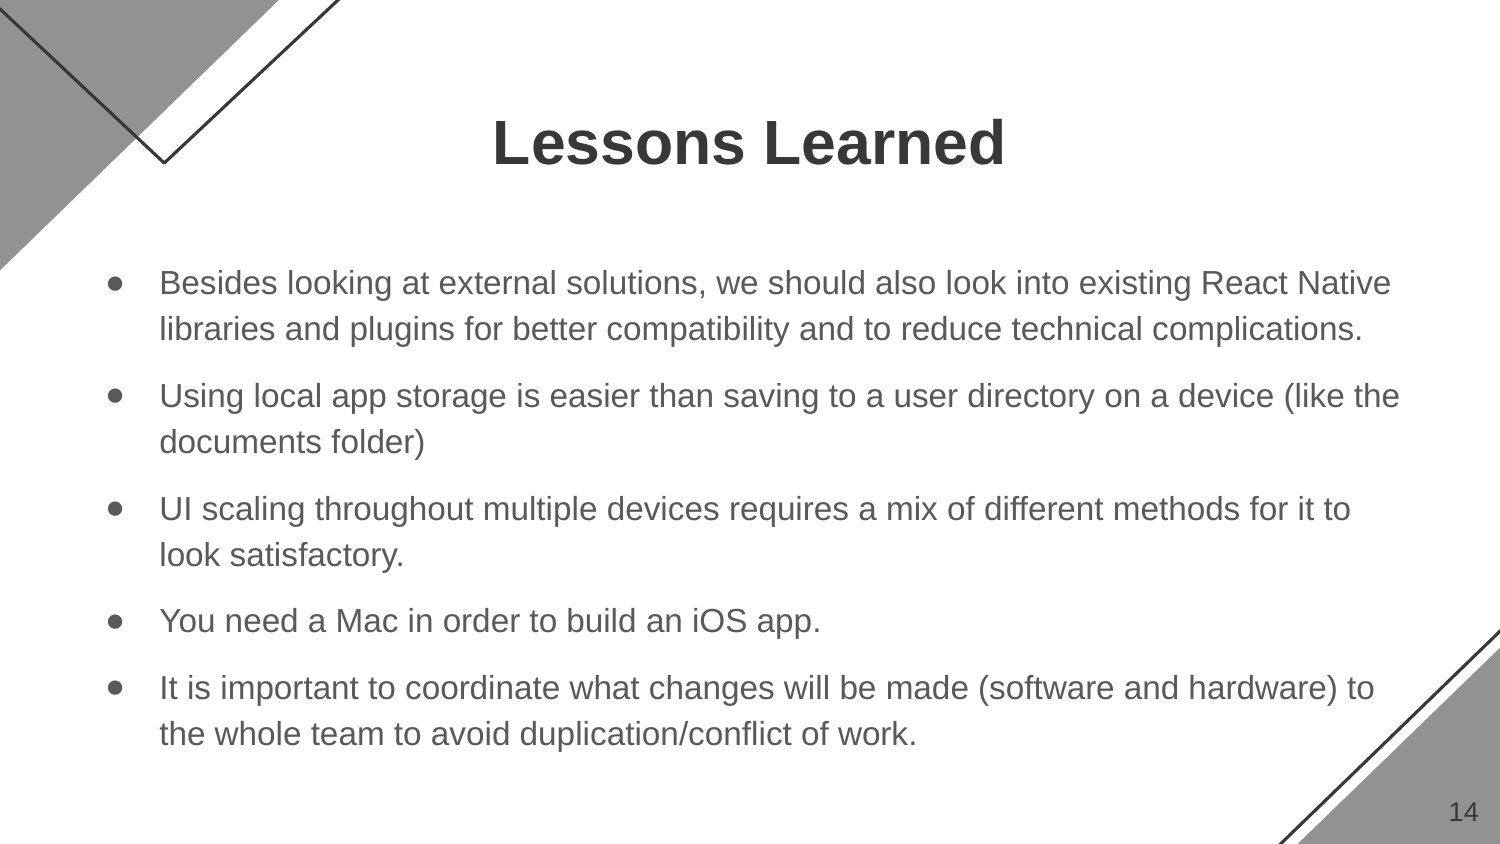

# Lessons Learned
Besides looking at external solutions, we should also look into existing React Native libraries and plugins for better compatibility and to reduce technical complications.
Using local app storage is easier than saving to a user directory on a device (like the documents folder)
UI scaling throughout multiple devices requires a mix of different methods for it to look satisfactory.
You need a Mac in order to build an iOS app.
It is important to coordinate what changes will be made (software and hardware) to the whole team to avoid duplication/conflict of work.
14